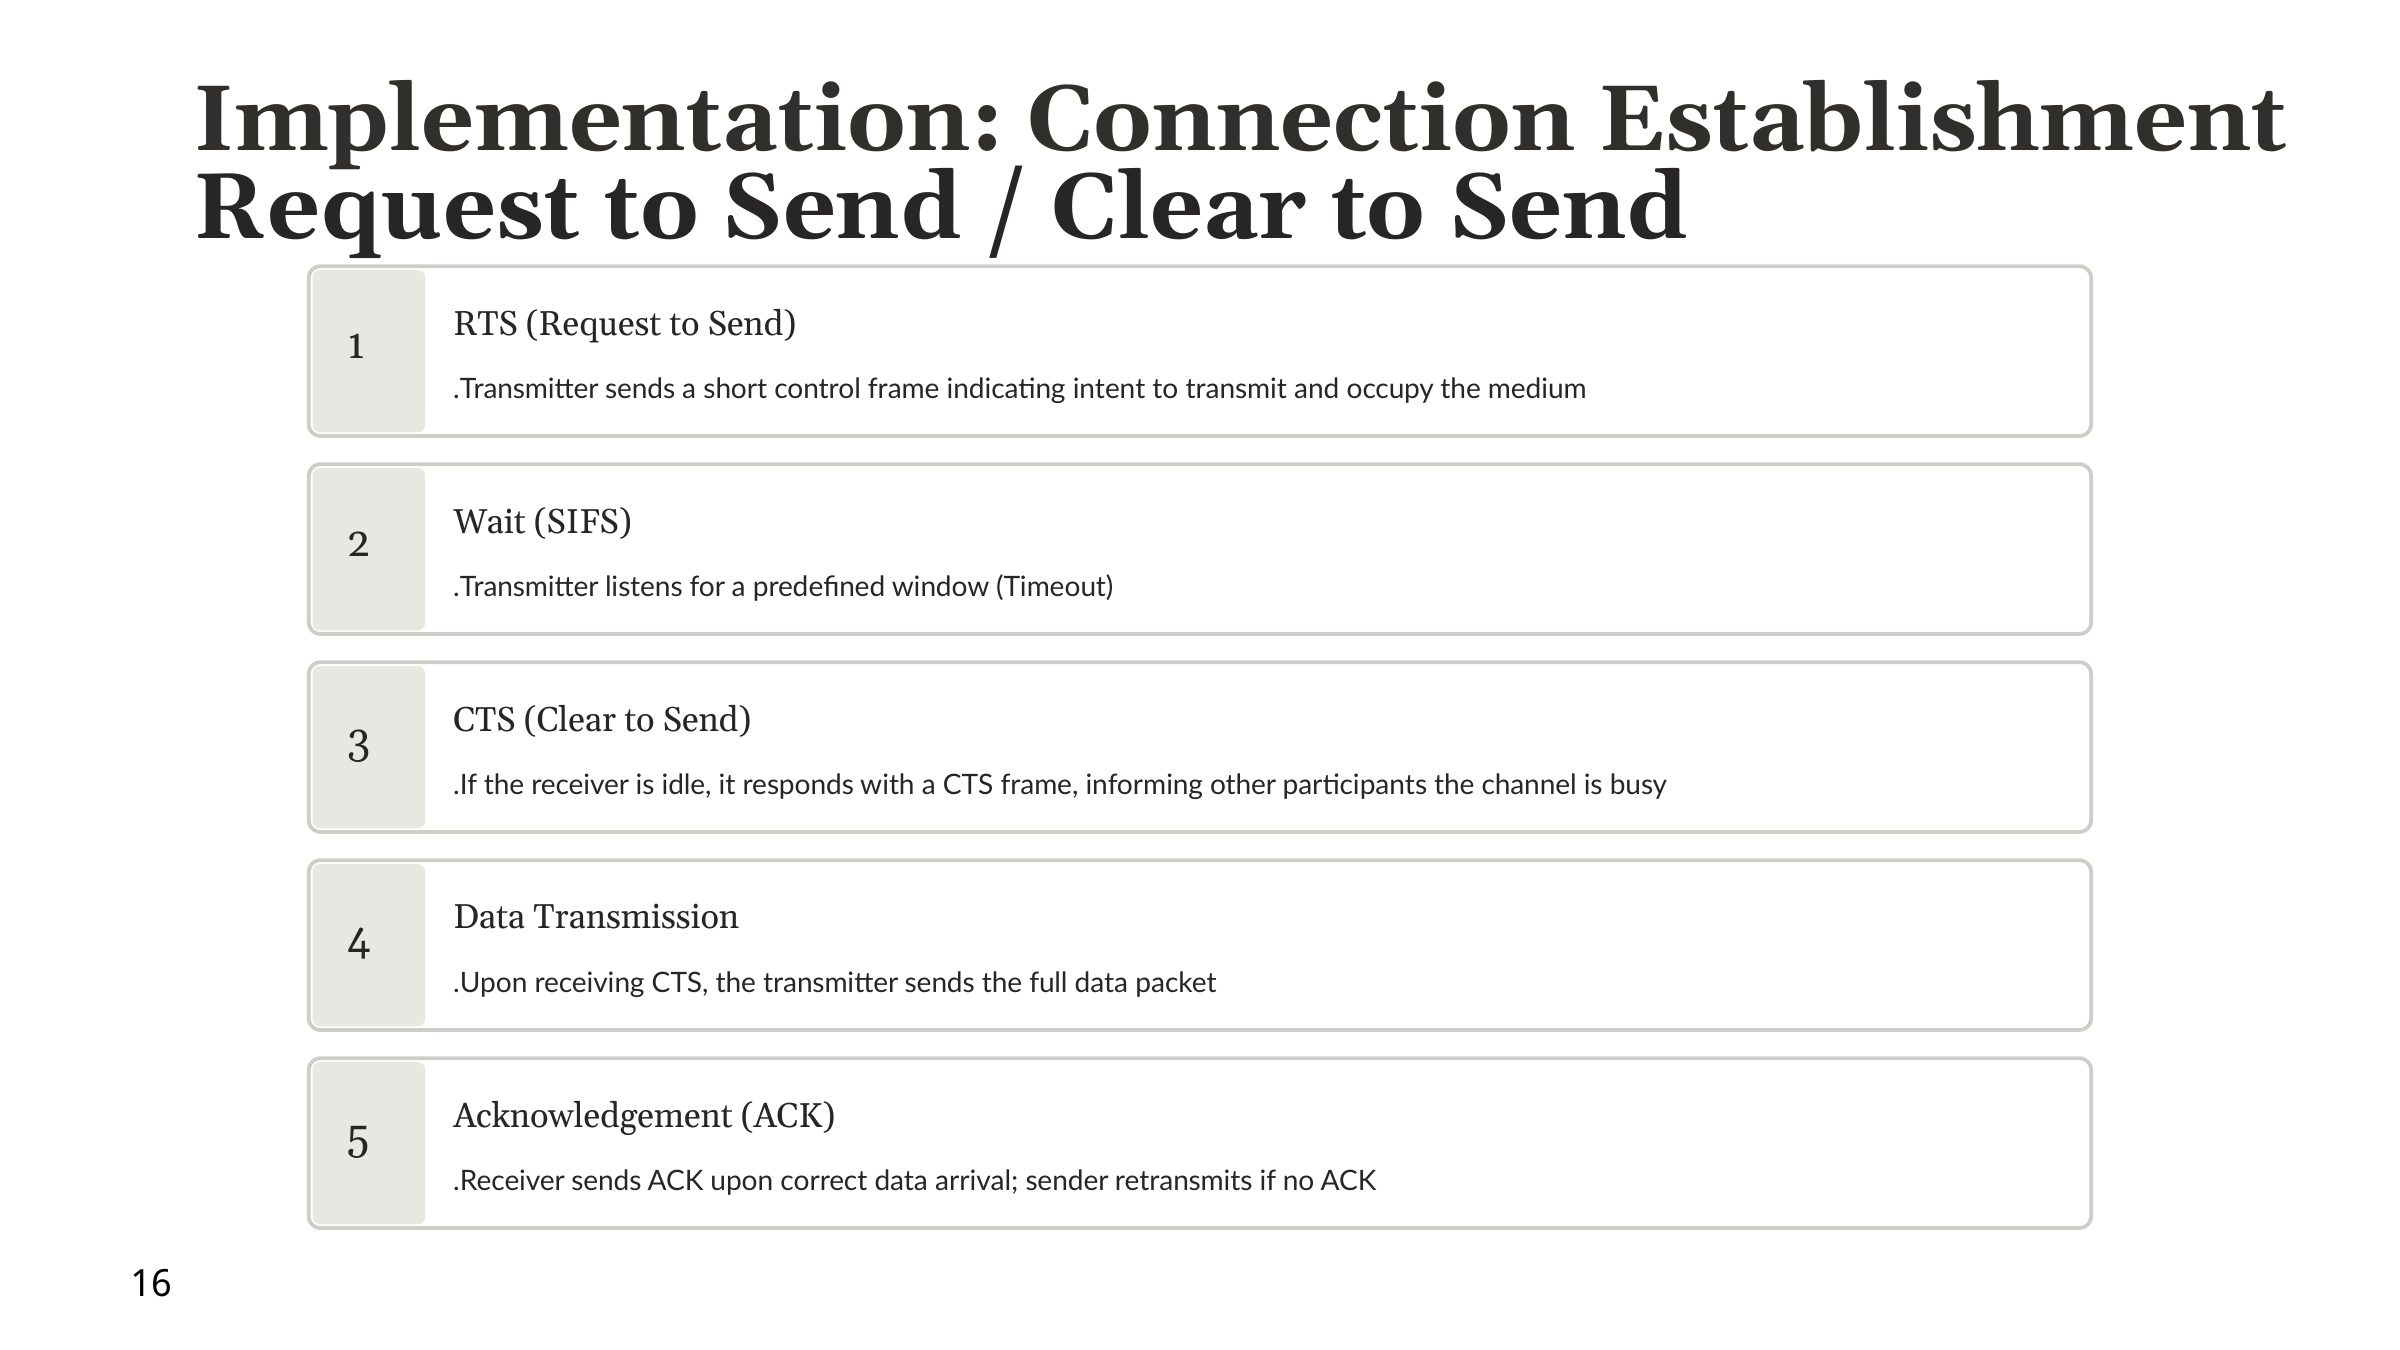

Implementation: Connection Establishment
Request to Send / Clear to Send

RTS (Request to Send)
1
Transmitter sends a short control frame indicating intent to transmit and occupy the medium.

Wait (SIFS)
2
Transmitter listens for a predefined window (Timeout).

CTS (Clear to Send)
3
If the receiver is idle, it responds with a CTS frame, informing other participants the channel is busy.

Data Transmission
4
Upon receiving CTS, the transmitter sends the full data packet.

Acknowledgement (ACK)
5
Receiver sends ACK upon correct data arrival; sender retransmits if no ACK.